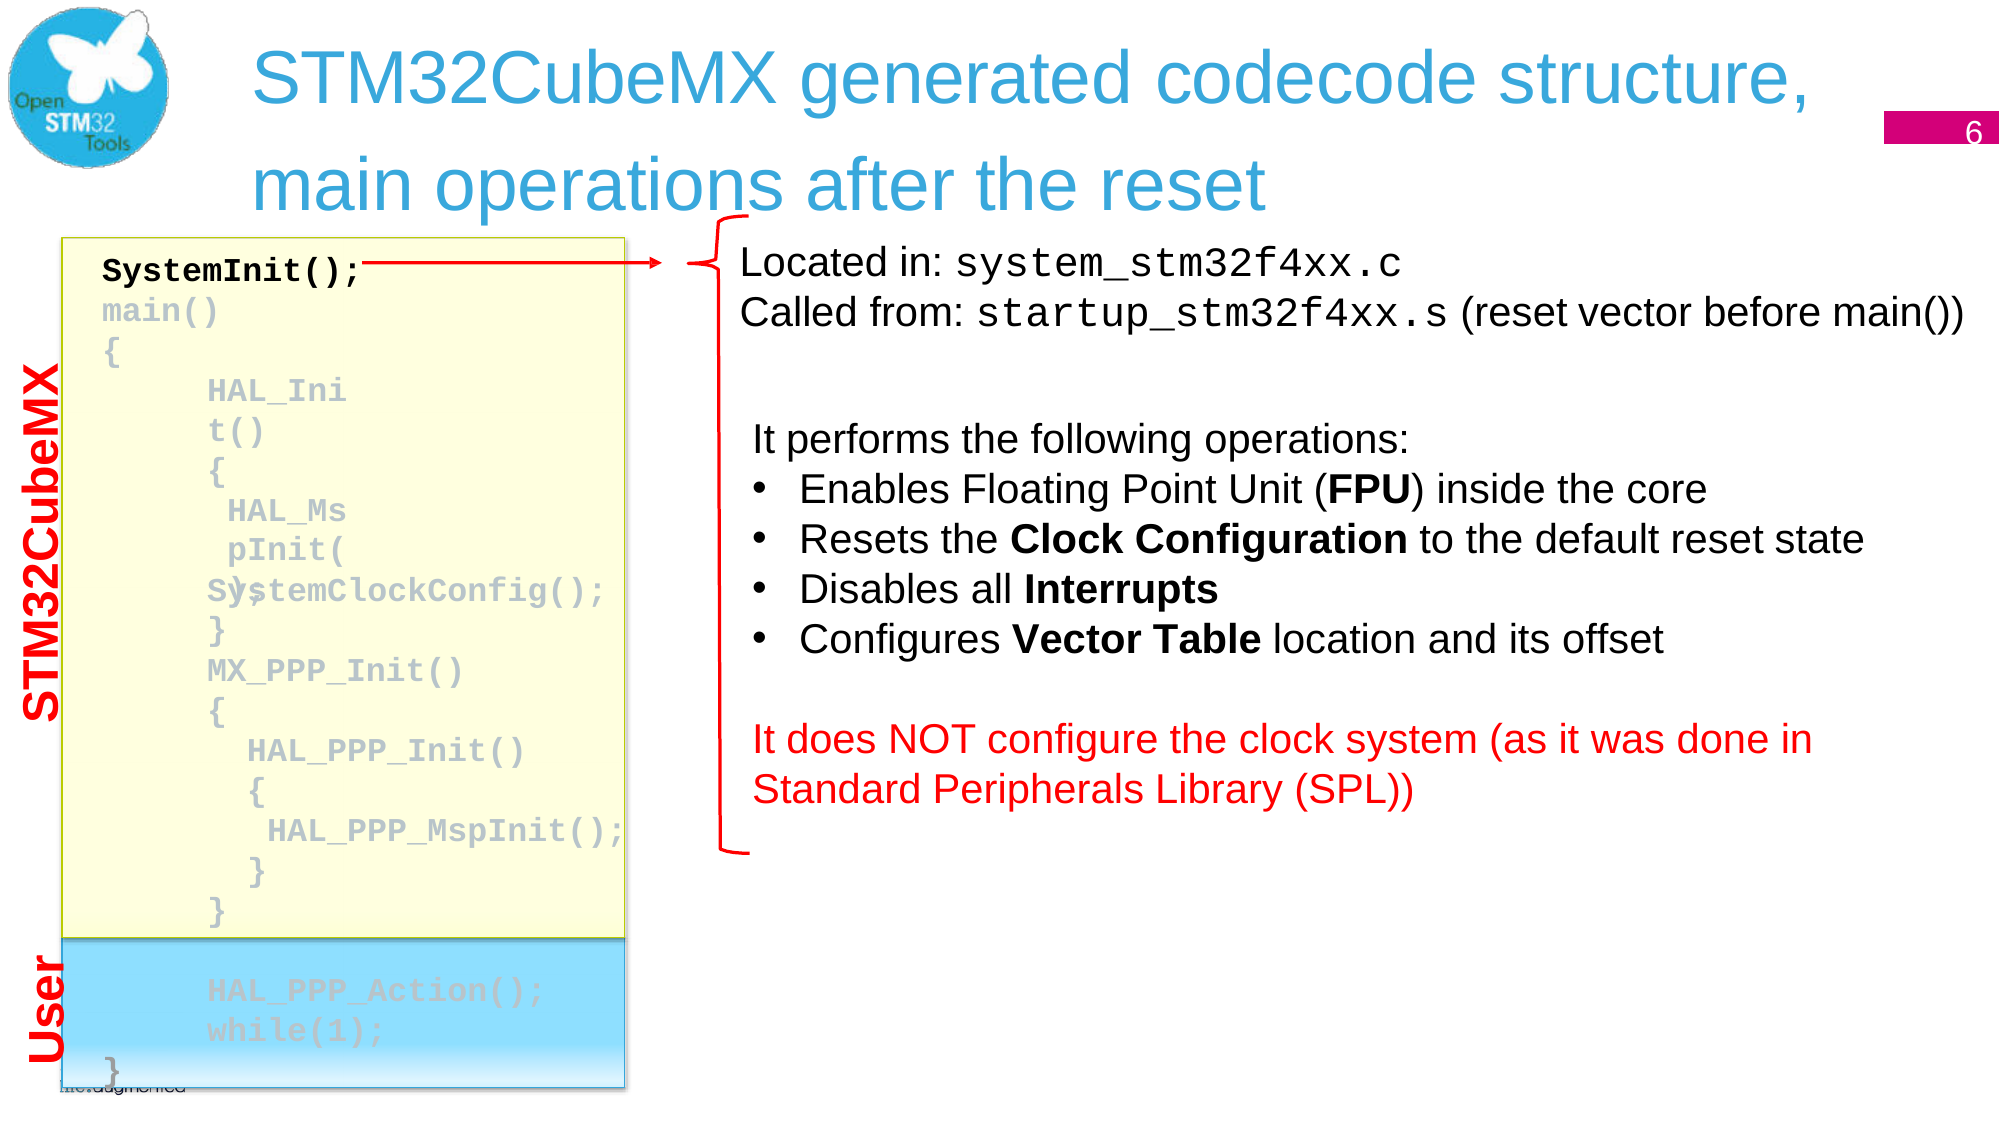

# STM32CubeMX generated codecode structure, main operations after the reset
6

Located in: system_stm32f4xx.c
Called from: startup_stm32f4xx.s (reset vector before main())

SystemInit(); main()
{
HAL_Init()
{
HAL_MspInit();
}

STM32CubeMX
It performs the following operations:
Enables Floating Point Unit (FPU) inside the core
Resets the Clock Configuration to the default reset state
Disables all Interrupts
Configures Vector Table location and its offset
SystemClockConfig();
MX_PPP_Init()
{
HAL_PPP_Init()
{
It does NOT configure the clock system (as it was done in Standard Peripherals Library (SPL))
HAL_PPP_MspInit();
}
}

User
HAL_PPP_Action(); while(1);
}